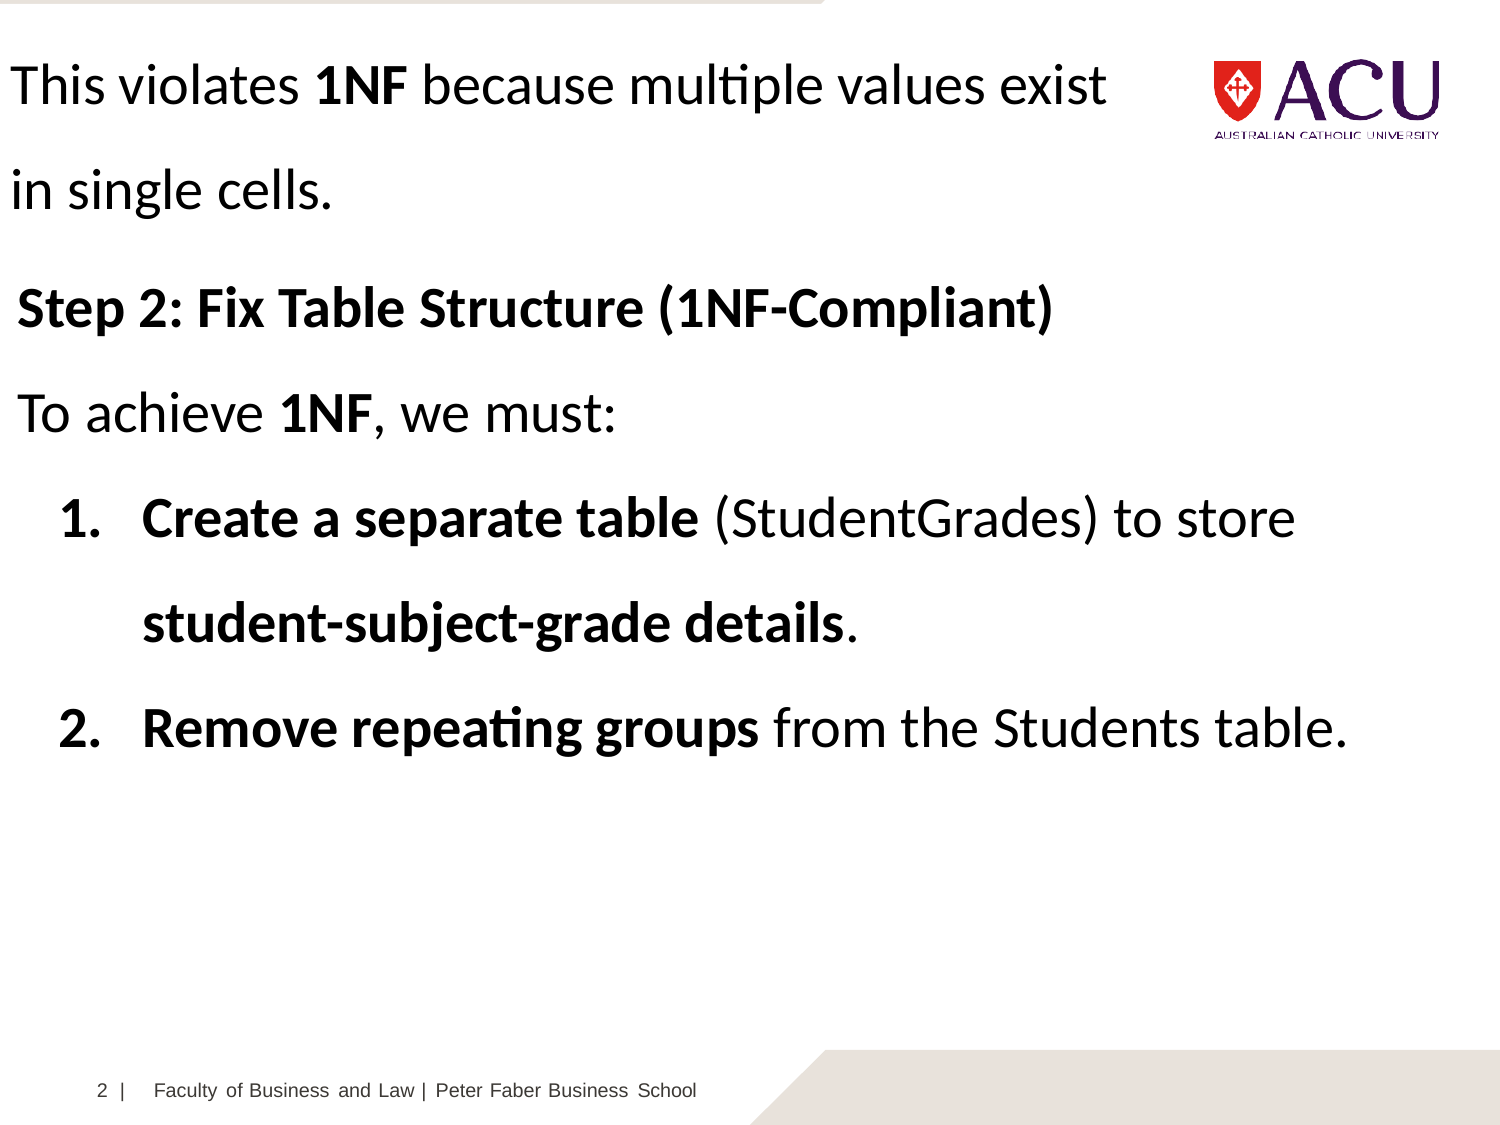

This violates 1NF because multiple values exist in single cells.
Step 2: Fix Table Structure (1NF-Compliant)
To achieve 1NF, we must:
Create a separate table (StudentGrades) to store student-subject-grade details.
Remove repeating groups from the Students table.

2 |	Faculty of Business and Law | Peter Faber Business School